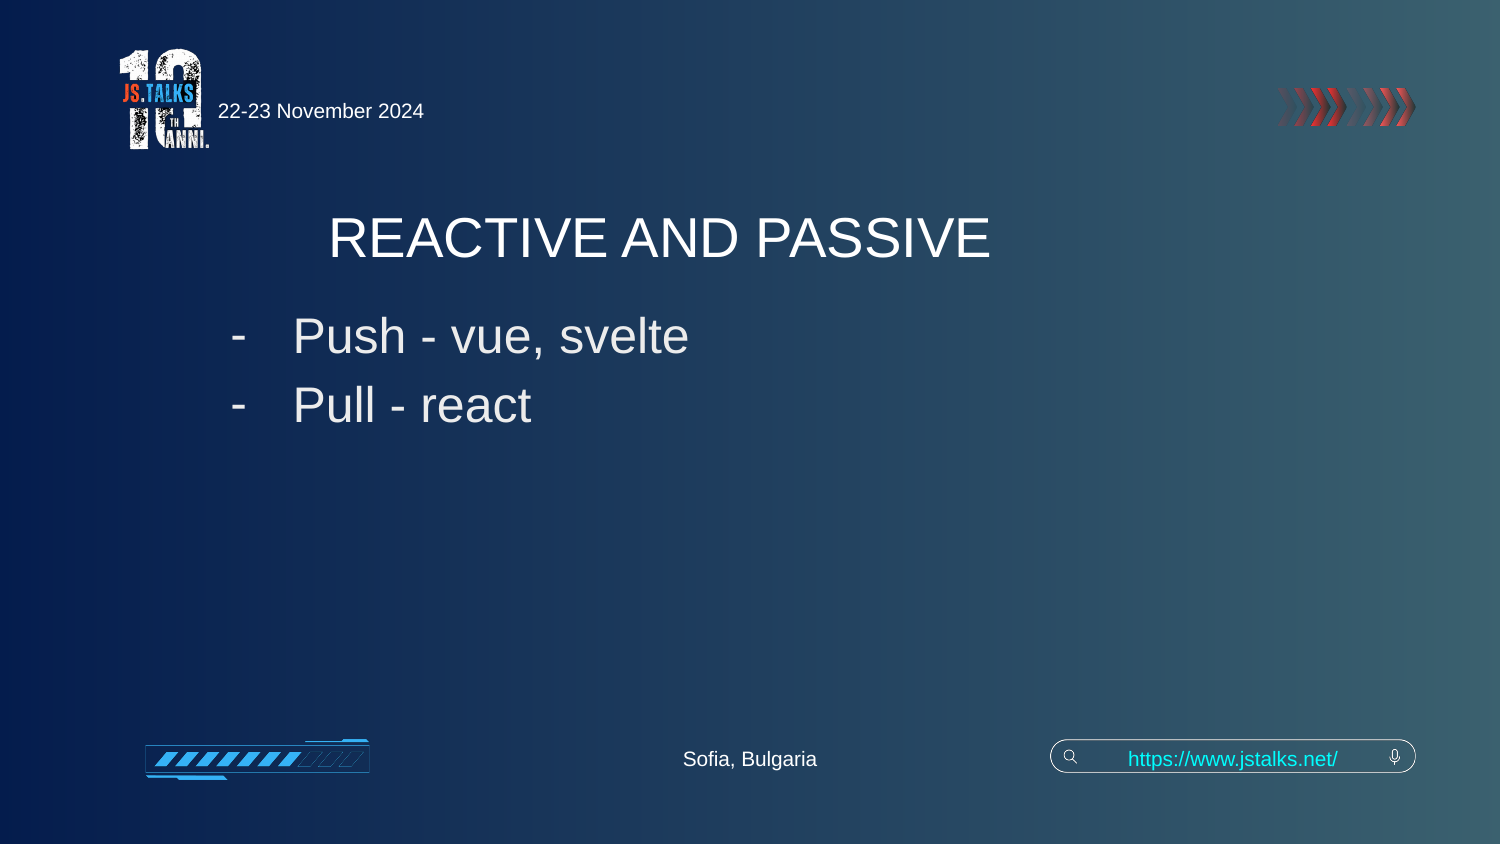

22-23 November 2024
REACTIVE AND PASSIVE

Push - vue, svelte
Pull - react

Sofia, Bulgaria
https://www.jstalks.net/